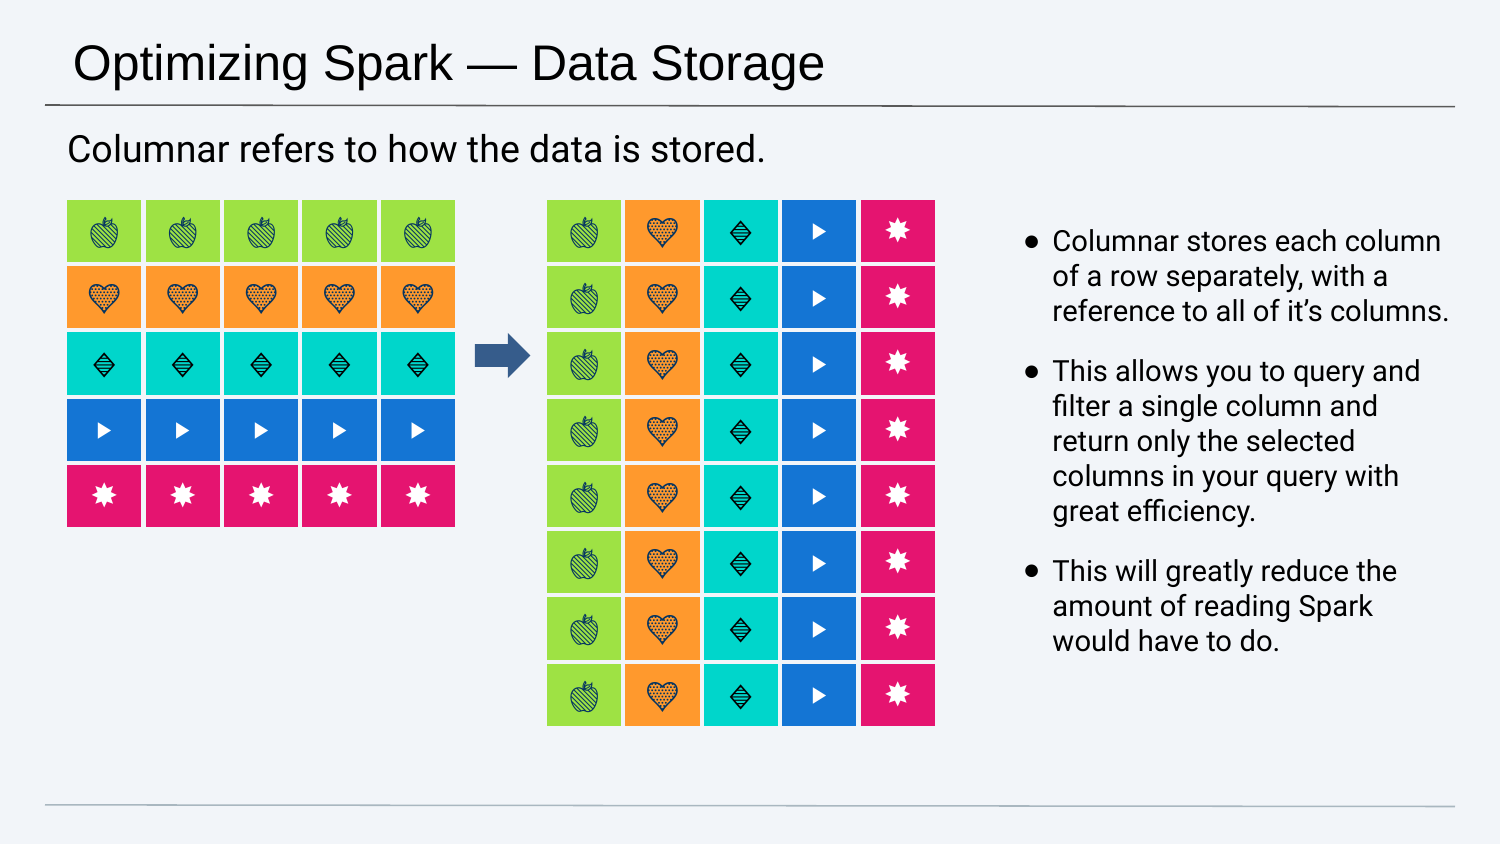

# Optimizing Spark — Data Storage
Columnar refers to how the data is stored.
| 🍏 | 🍏 | 🍏 | 🍏 | 🍏 |
| --- | --- | --- | --- | --- |
| 💛 | 💛 | 💛 | 💛 | 💛 |
| 🔹 | 🔹 | 🔹 | 🔹 | 🔹 |
| ▶ | ▶ | ▶ | ▶ | ▶ |
| ✸ | ✸ | ✸ | ✸ | ✸ |
| 🍏 | 💛 | 🔹 | ▶ | ✸ |
| --- | --- | --- | --- | --- |
| 🍏 | 💛 | 🔹 | ▶ | ✸ |
| 🍏 | 💛 | 🔹 | ▶ | ✸ |
| 🍏 | 💛 | 🔹 | ▶ | ✸ |
| 🍏 | 💛 | 🔹 | ▶ | ✸ |
| 🍏 | 💛 | 🔹 | ▶ | ✸ |
| 🍏 | 💛 | 🔹 | ▶ | ✸ |
| 🍏 | 💛 | 🔹 | ▶ | ✸ |
Columnar stores each column of a row separately, with a reference to all of it’s columns.
This allows you to query and filter a single column and return only the selected columns in your query with great efficiency.
This will greatly reduce the amount of reading Spark
would have to do.